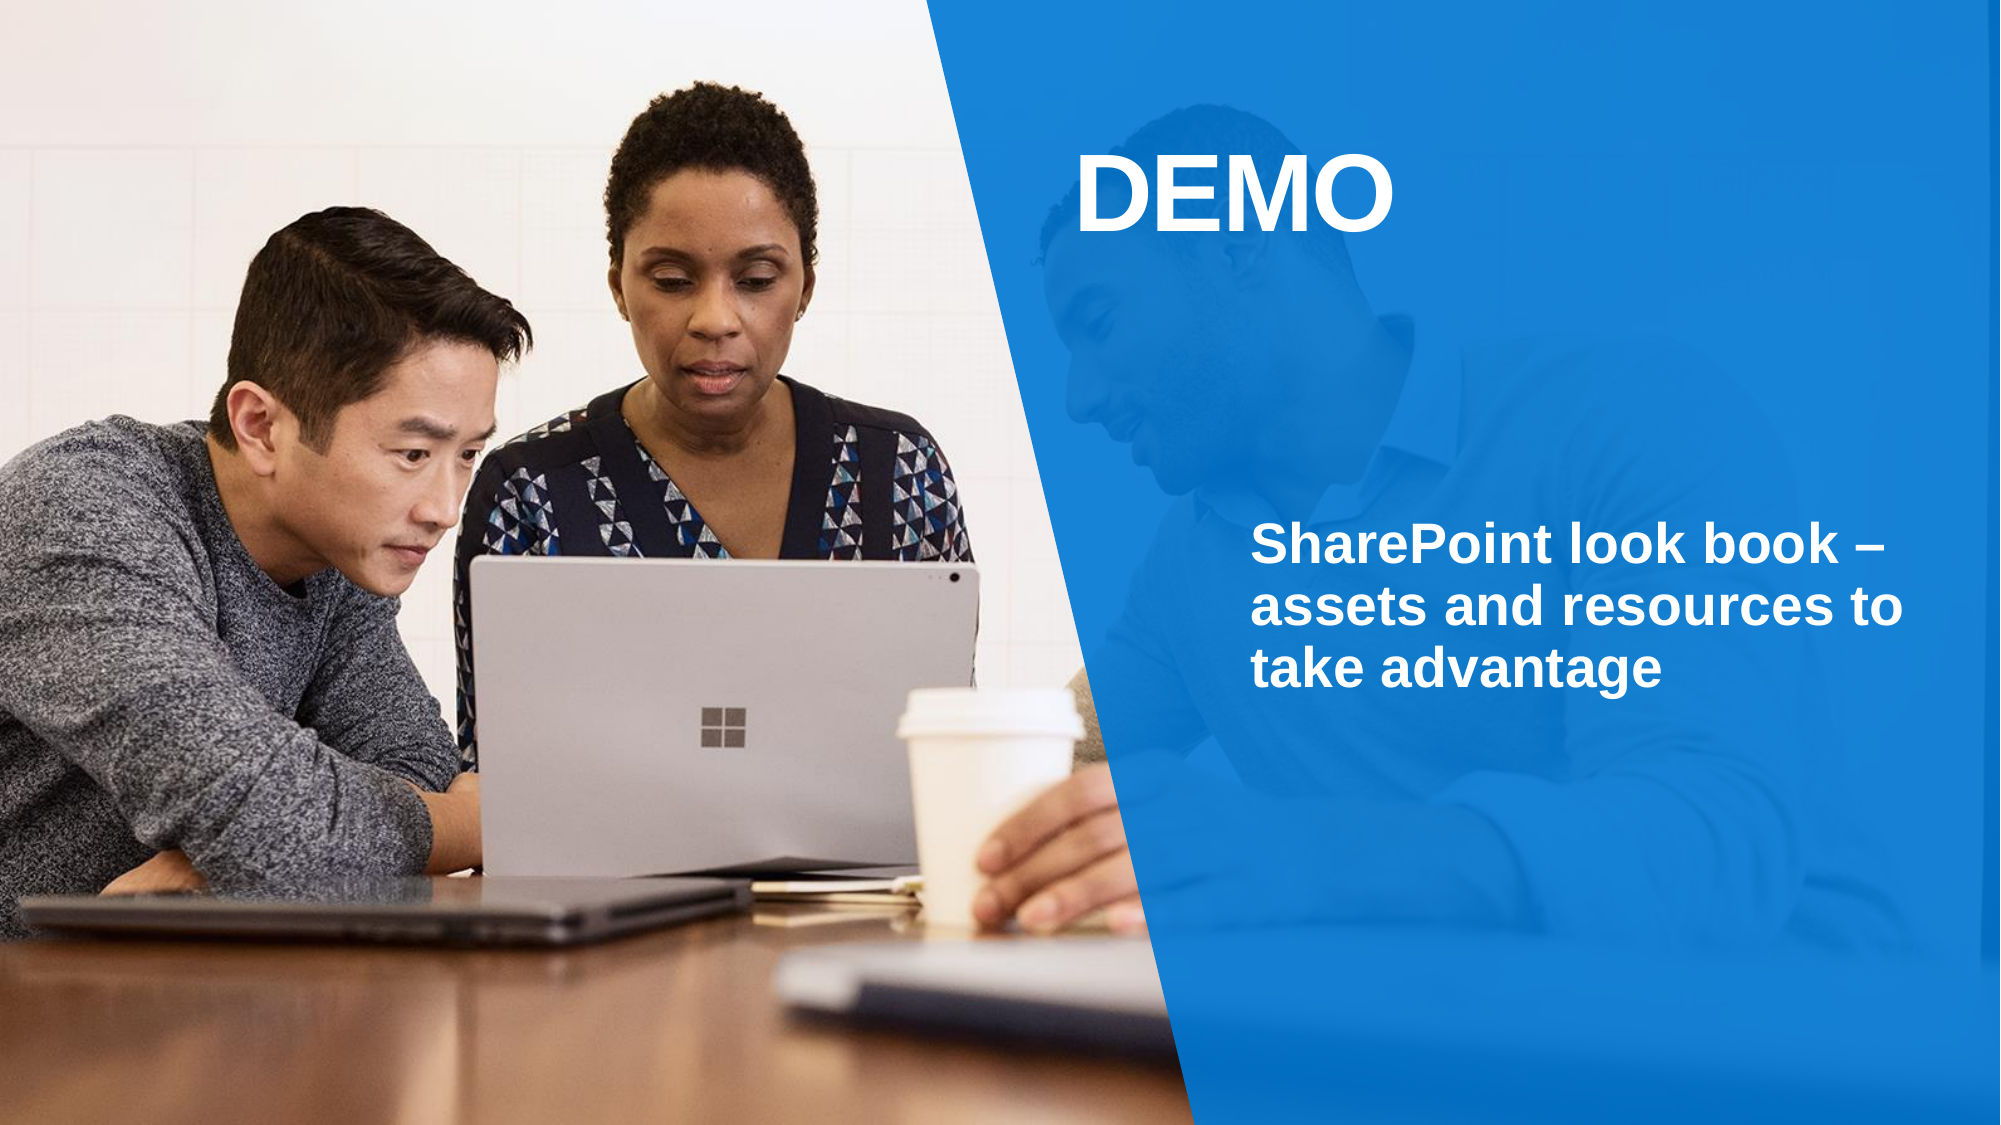

# DEMO
SharePoint look book – assets and resources to take advantage